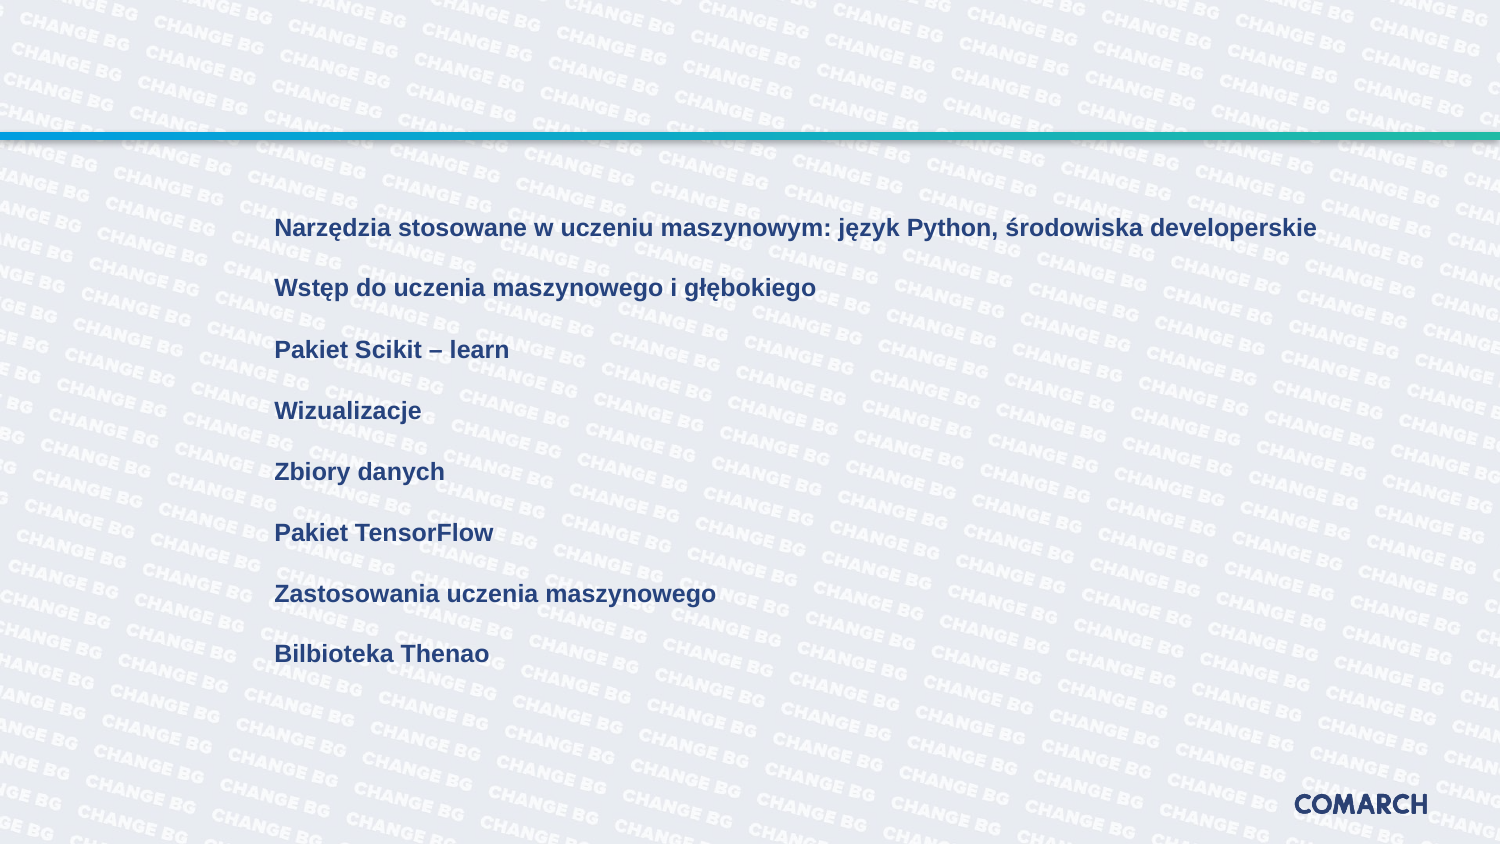

#

Narzędzia stosowane w uczeniu maszynowym: język Python, środowiska developerskie

Wstęp do uczenia maszynowego i głębokiego

Pakiet Scikit – learn

Wizualizacje

Zbiory danych

Pakiet TensorFlow

Zastosowania uczenia maszynowego

Bilbioteka Thenao